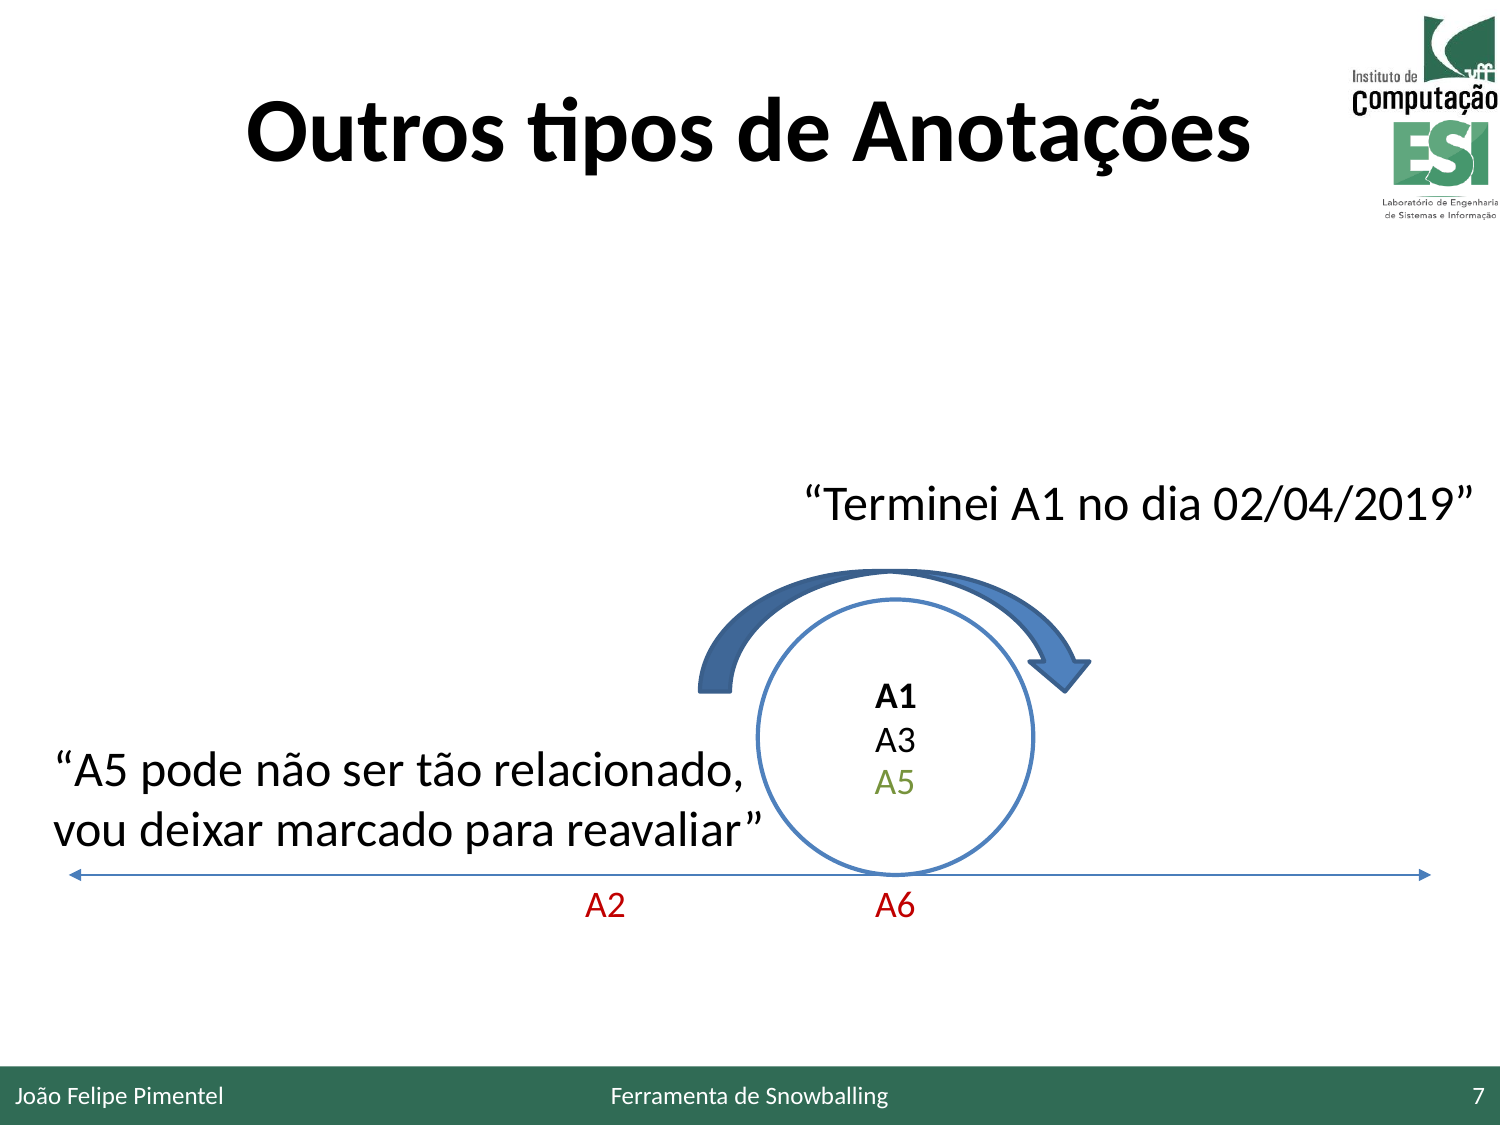

# Outros tipos de Anotações
“Terminei A1 no dia 02/04/2019”

A3
A1
“A5 pode não ser tão relacionado,
vou deixar marcado para reavaliar”
A5
A2
A6
João Felipe Pimentel
Ferramenta de Snowballing
7